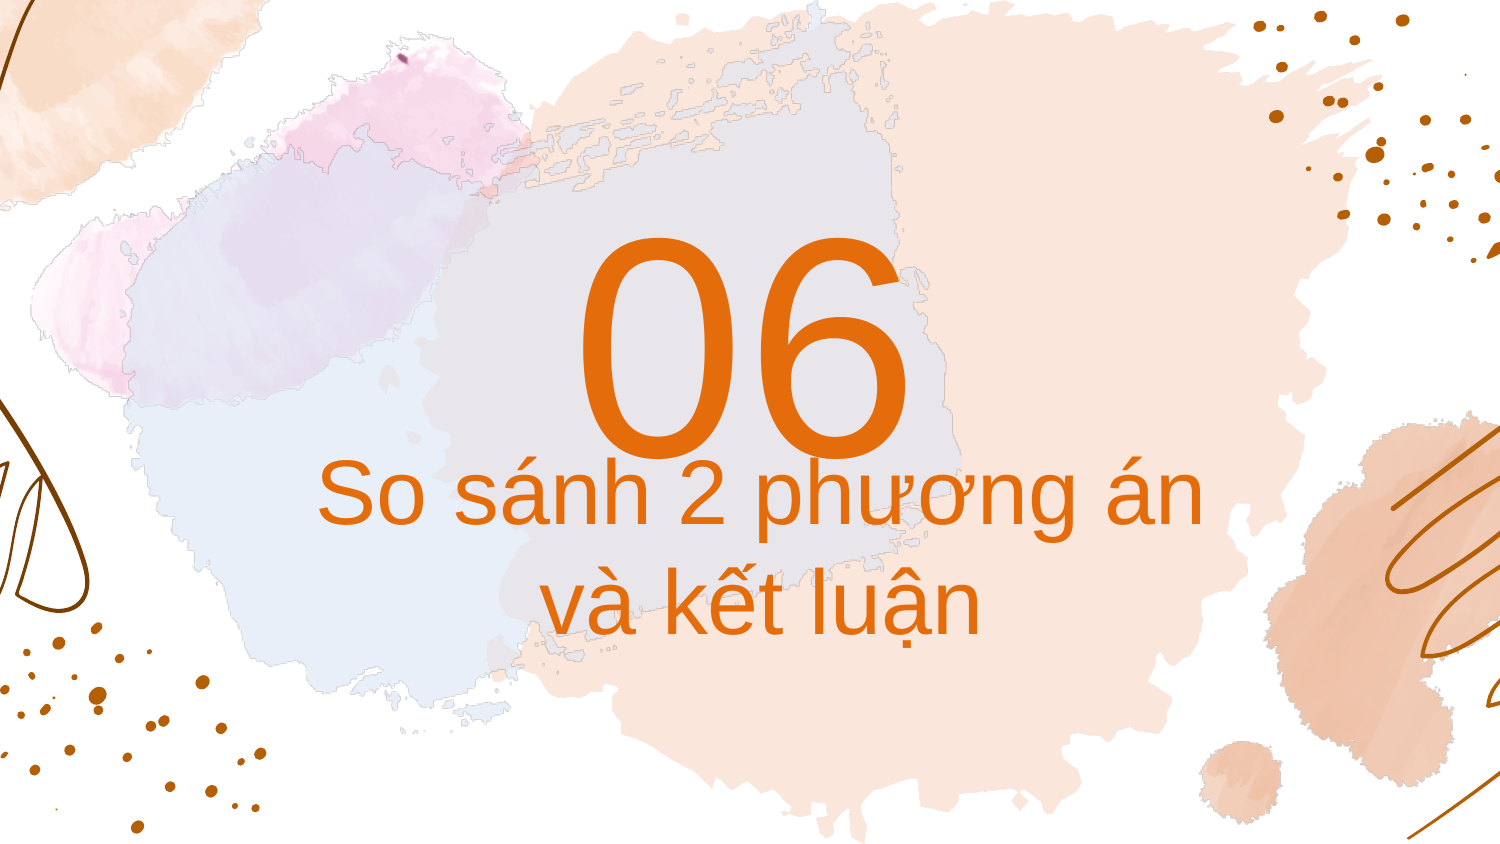

06
So sánh 2 phương án
và kết luận